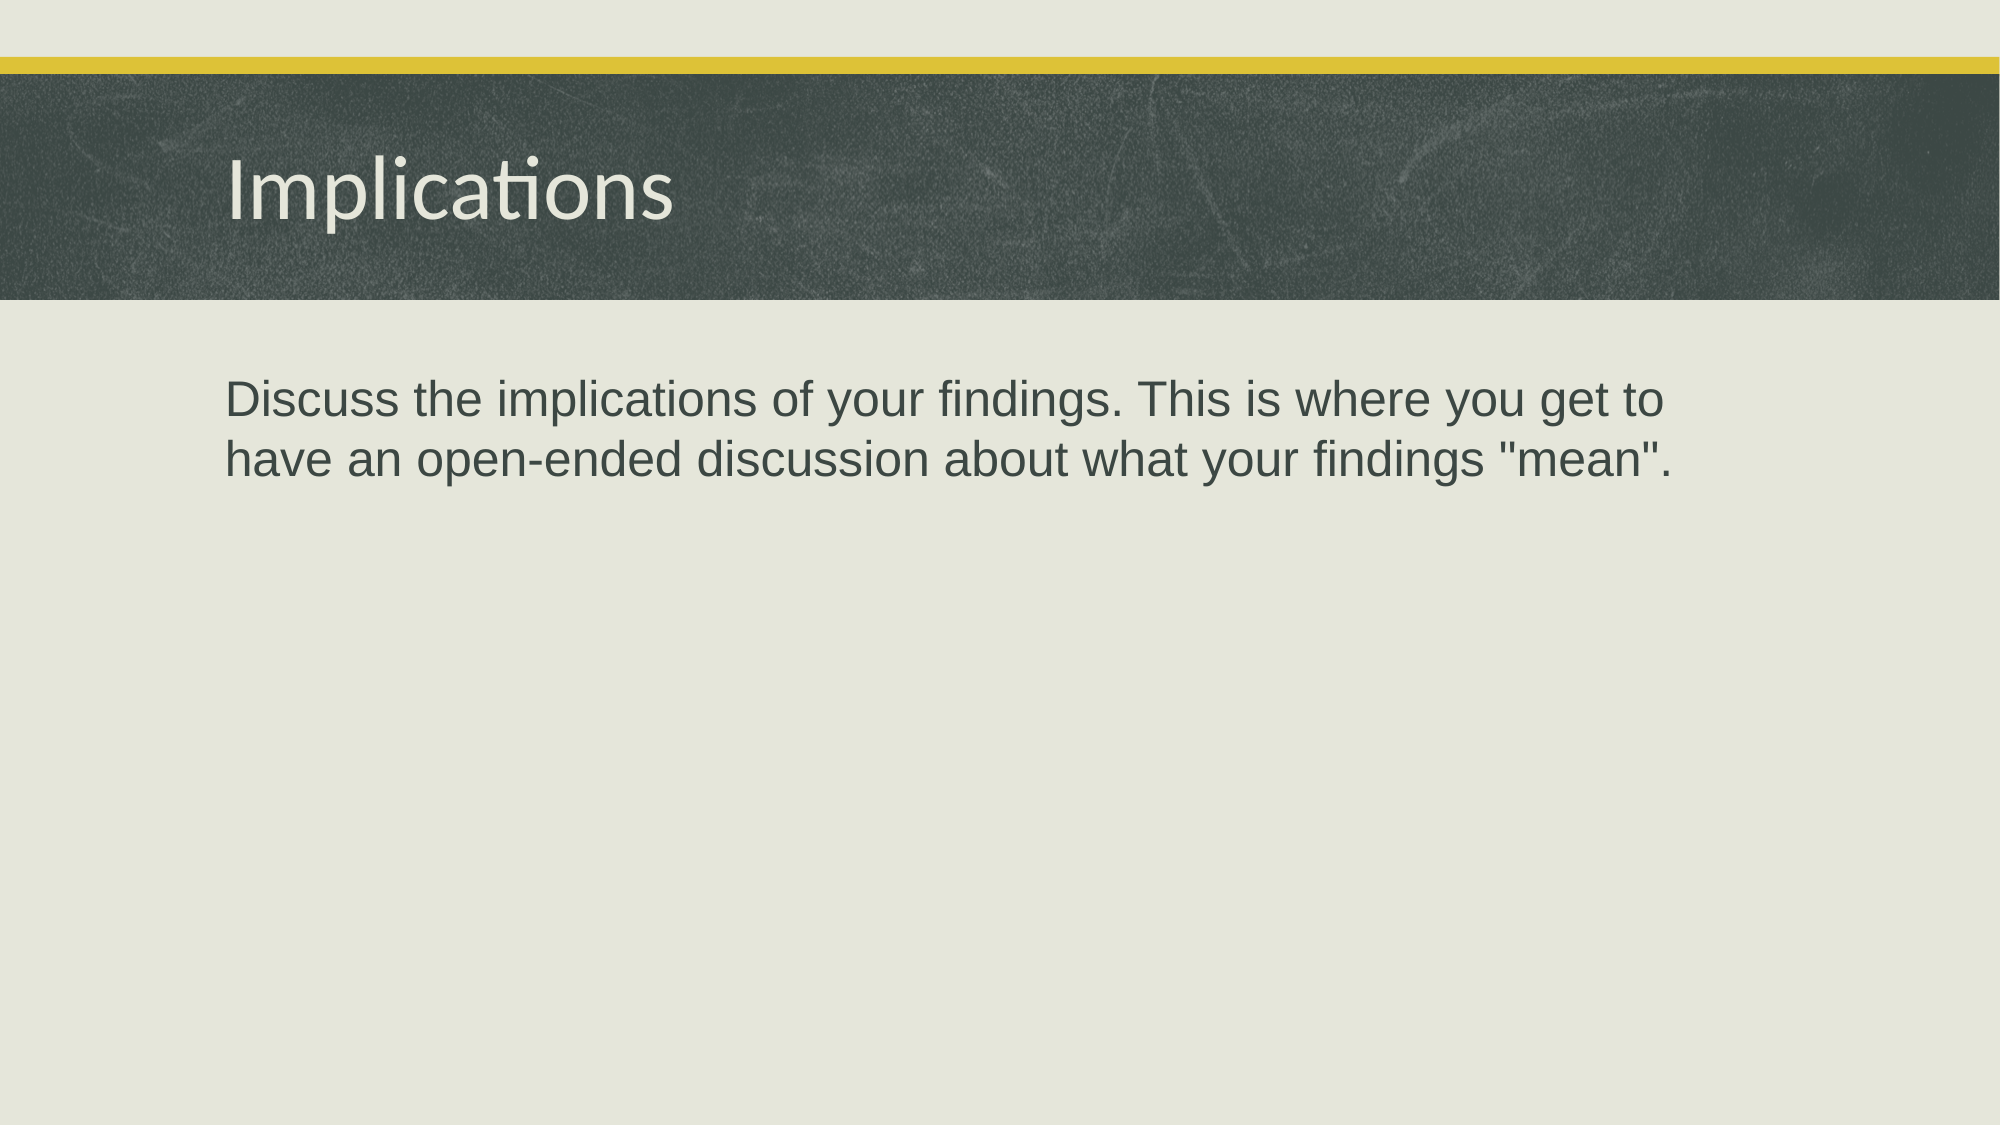

# Implications
Discuss the implications of your findings. This is where you get to have an open-ended discussion about what your findings "mean".